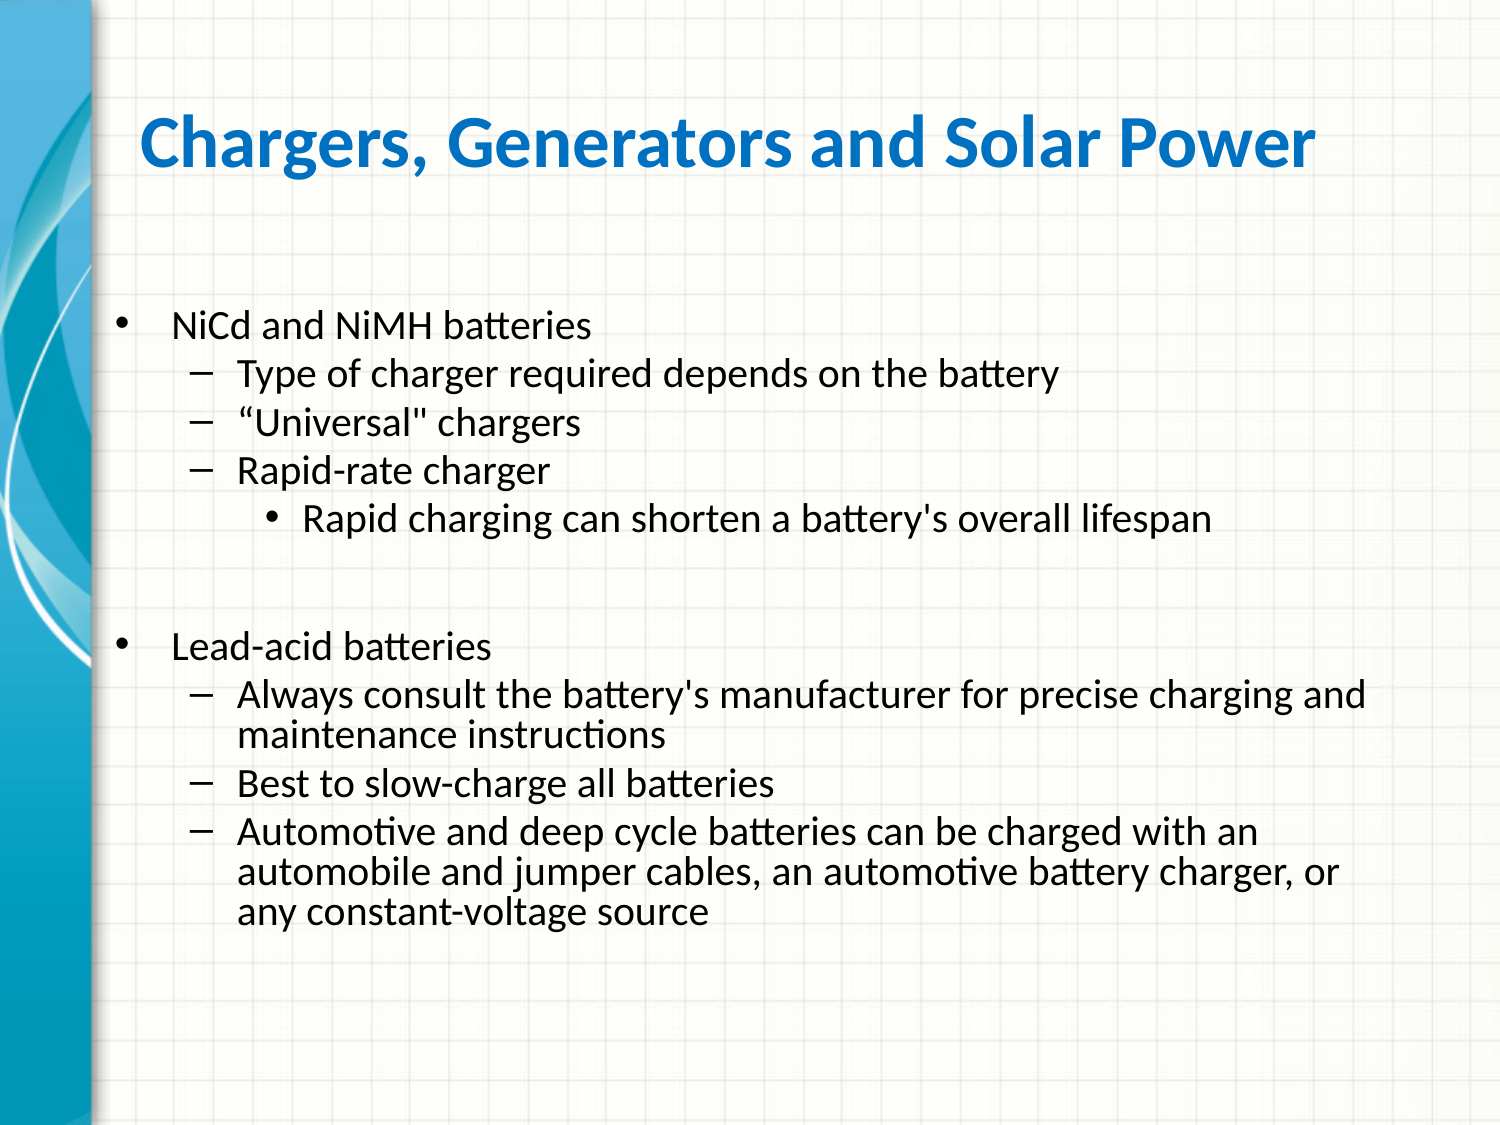

# Chargers, Generators and Solar Power
NiCd and NiMH batteries
Type of charger required depends on the battery
“Universal" chargers
Rapid-rate charger
Rapid charging can shorten a battery's overall lifespan

Lead-acid batteries
Always consult the battery's manufacturer for precise charging and maintenance instructions
Best to slow-charge all batteries
Automotive and deep cycle batteries can be charged with an automobile and jumper cables, an automotive battery charger, or any constant-voltage source